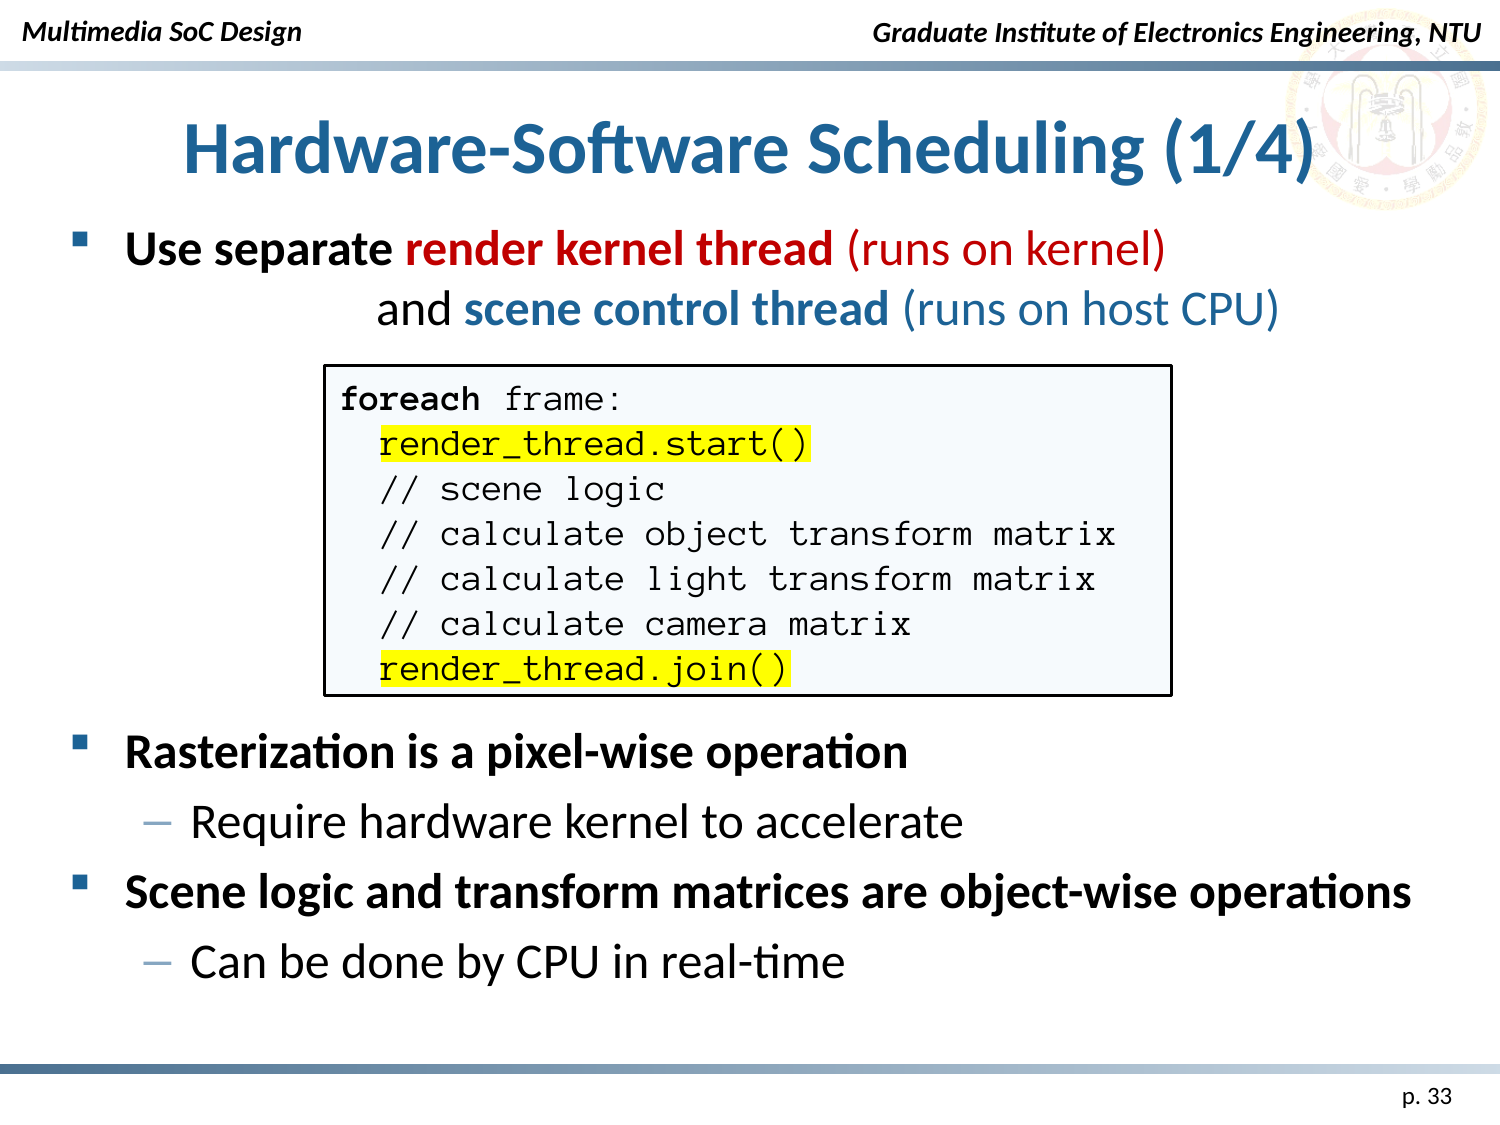

# Hardware-Software Scheduling (1/4)
Use separate render kernel thread (runs on kernel)
	         and scene control thread (runs on host CPU)

Rasterization is a pixel-wise operation
Require hardware kernel to accelerate
Scene logic and transform matrices are object-wise operations
Can be done by CPU in real-time
foreach frame:
  render_thread.start()
  // scene logic
  // calculate object transform matrix
  // calculate light transform matrix
  // calculate camera matrix
  render_thread.join()